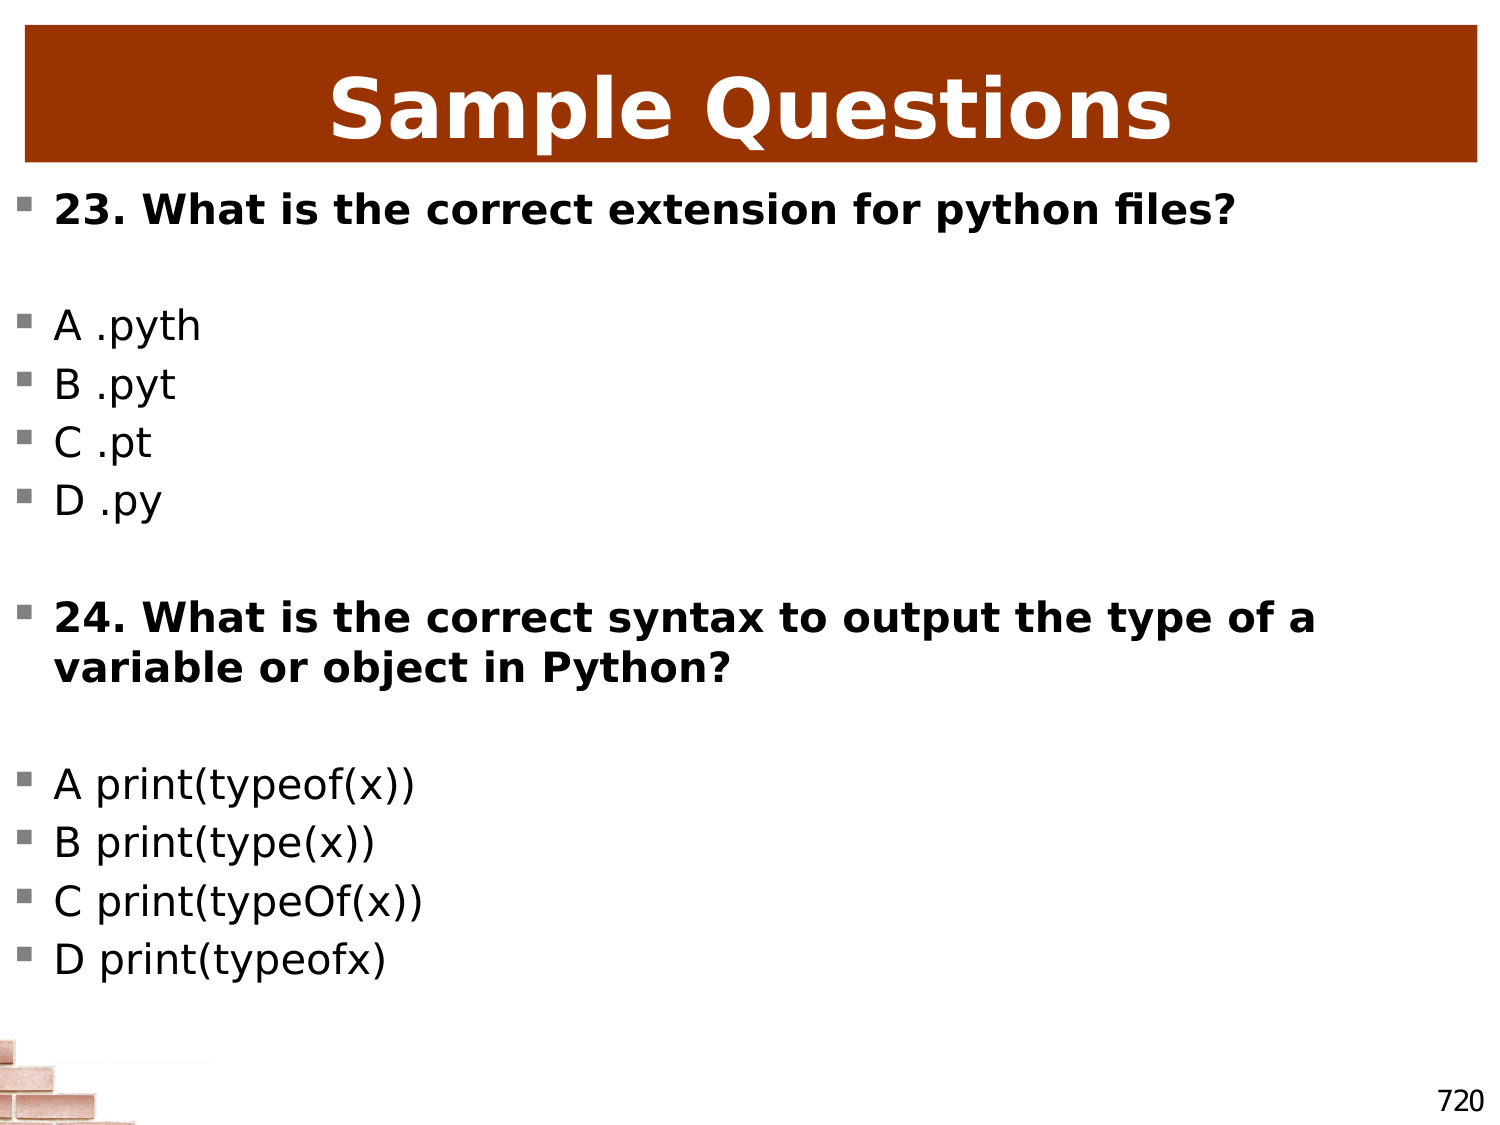

# Sample Questions
23. What is the correct extension for python files?

A .pyth
B .pyt
C .pt
D .py

24. What is the correct syntax to output the type of a variable or object in Python?

A print(typeof(x))
B print(type(x))
C print(typeOf(x))
D print(typeofx)

720